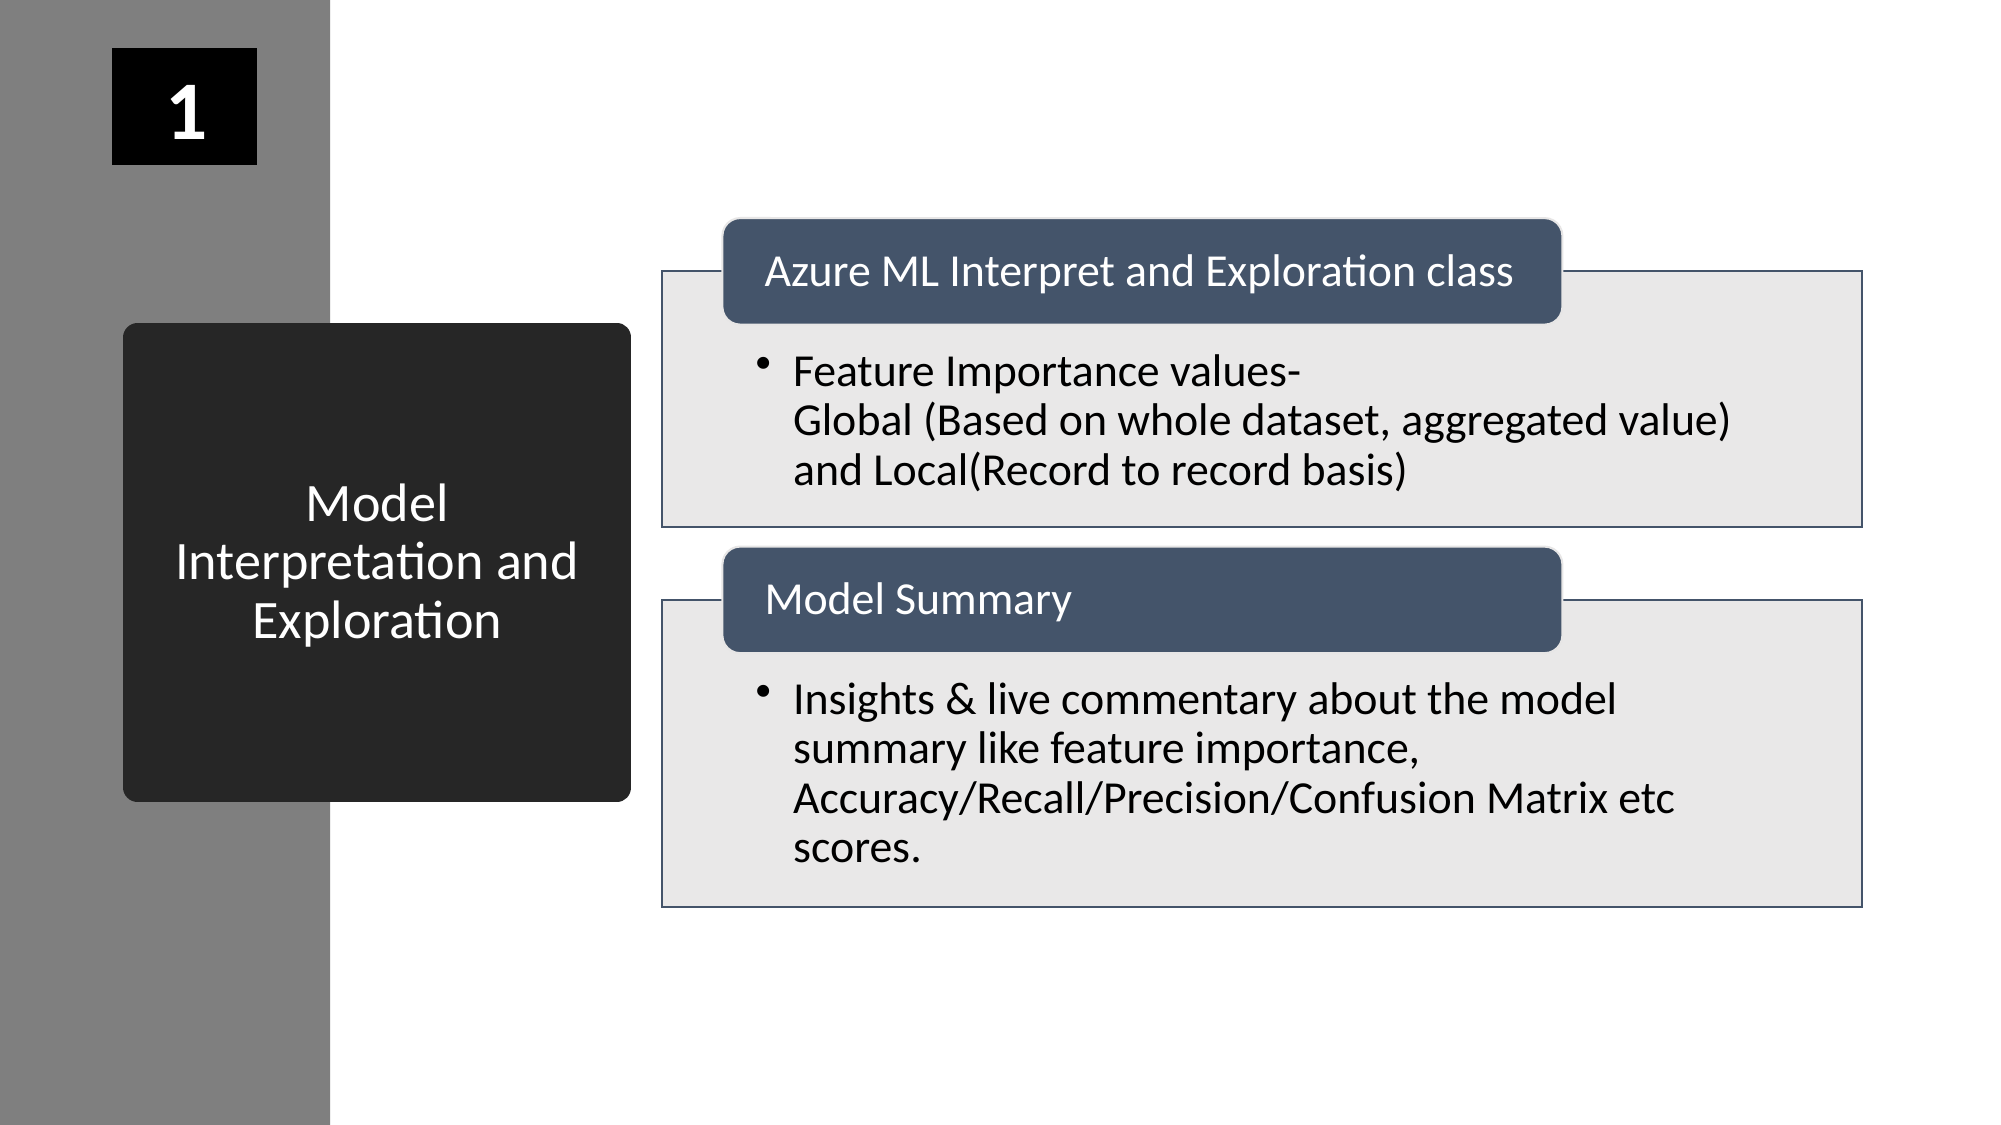

1
Feature Importance values-
Global (Based on whole dataset, aggregated value) and Local(Record to record basis)
Azure ML Interpret and Exploration class
Insights & live commentary about the model summary like feature importance, Accuracy/Recall/Precision/Confusion Matrix etc scores.
Model Summary
# Model Interpretation and Exploration